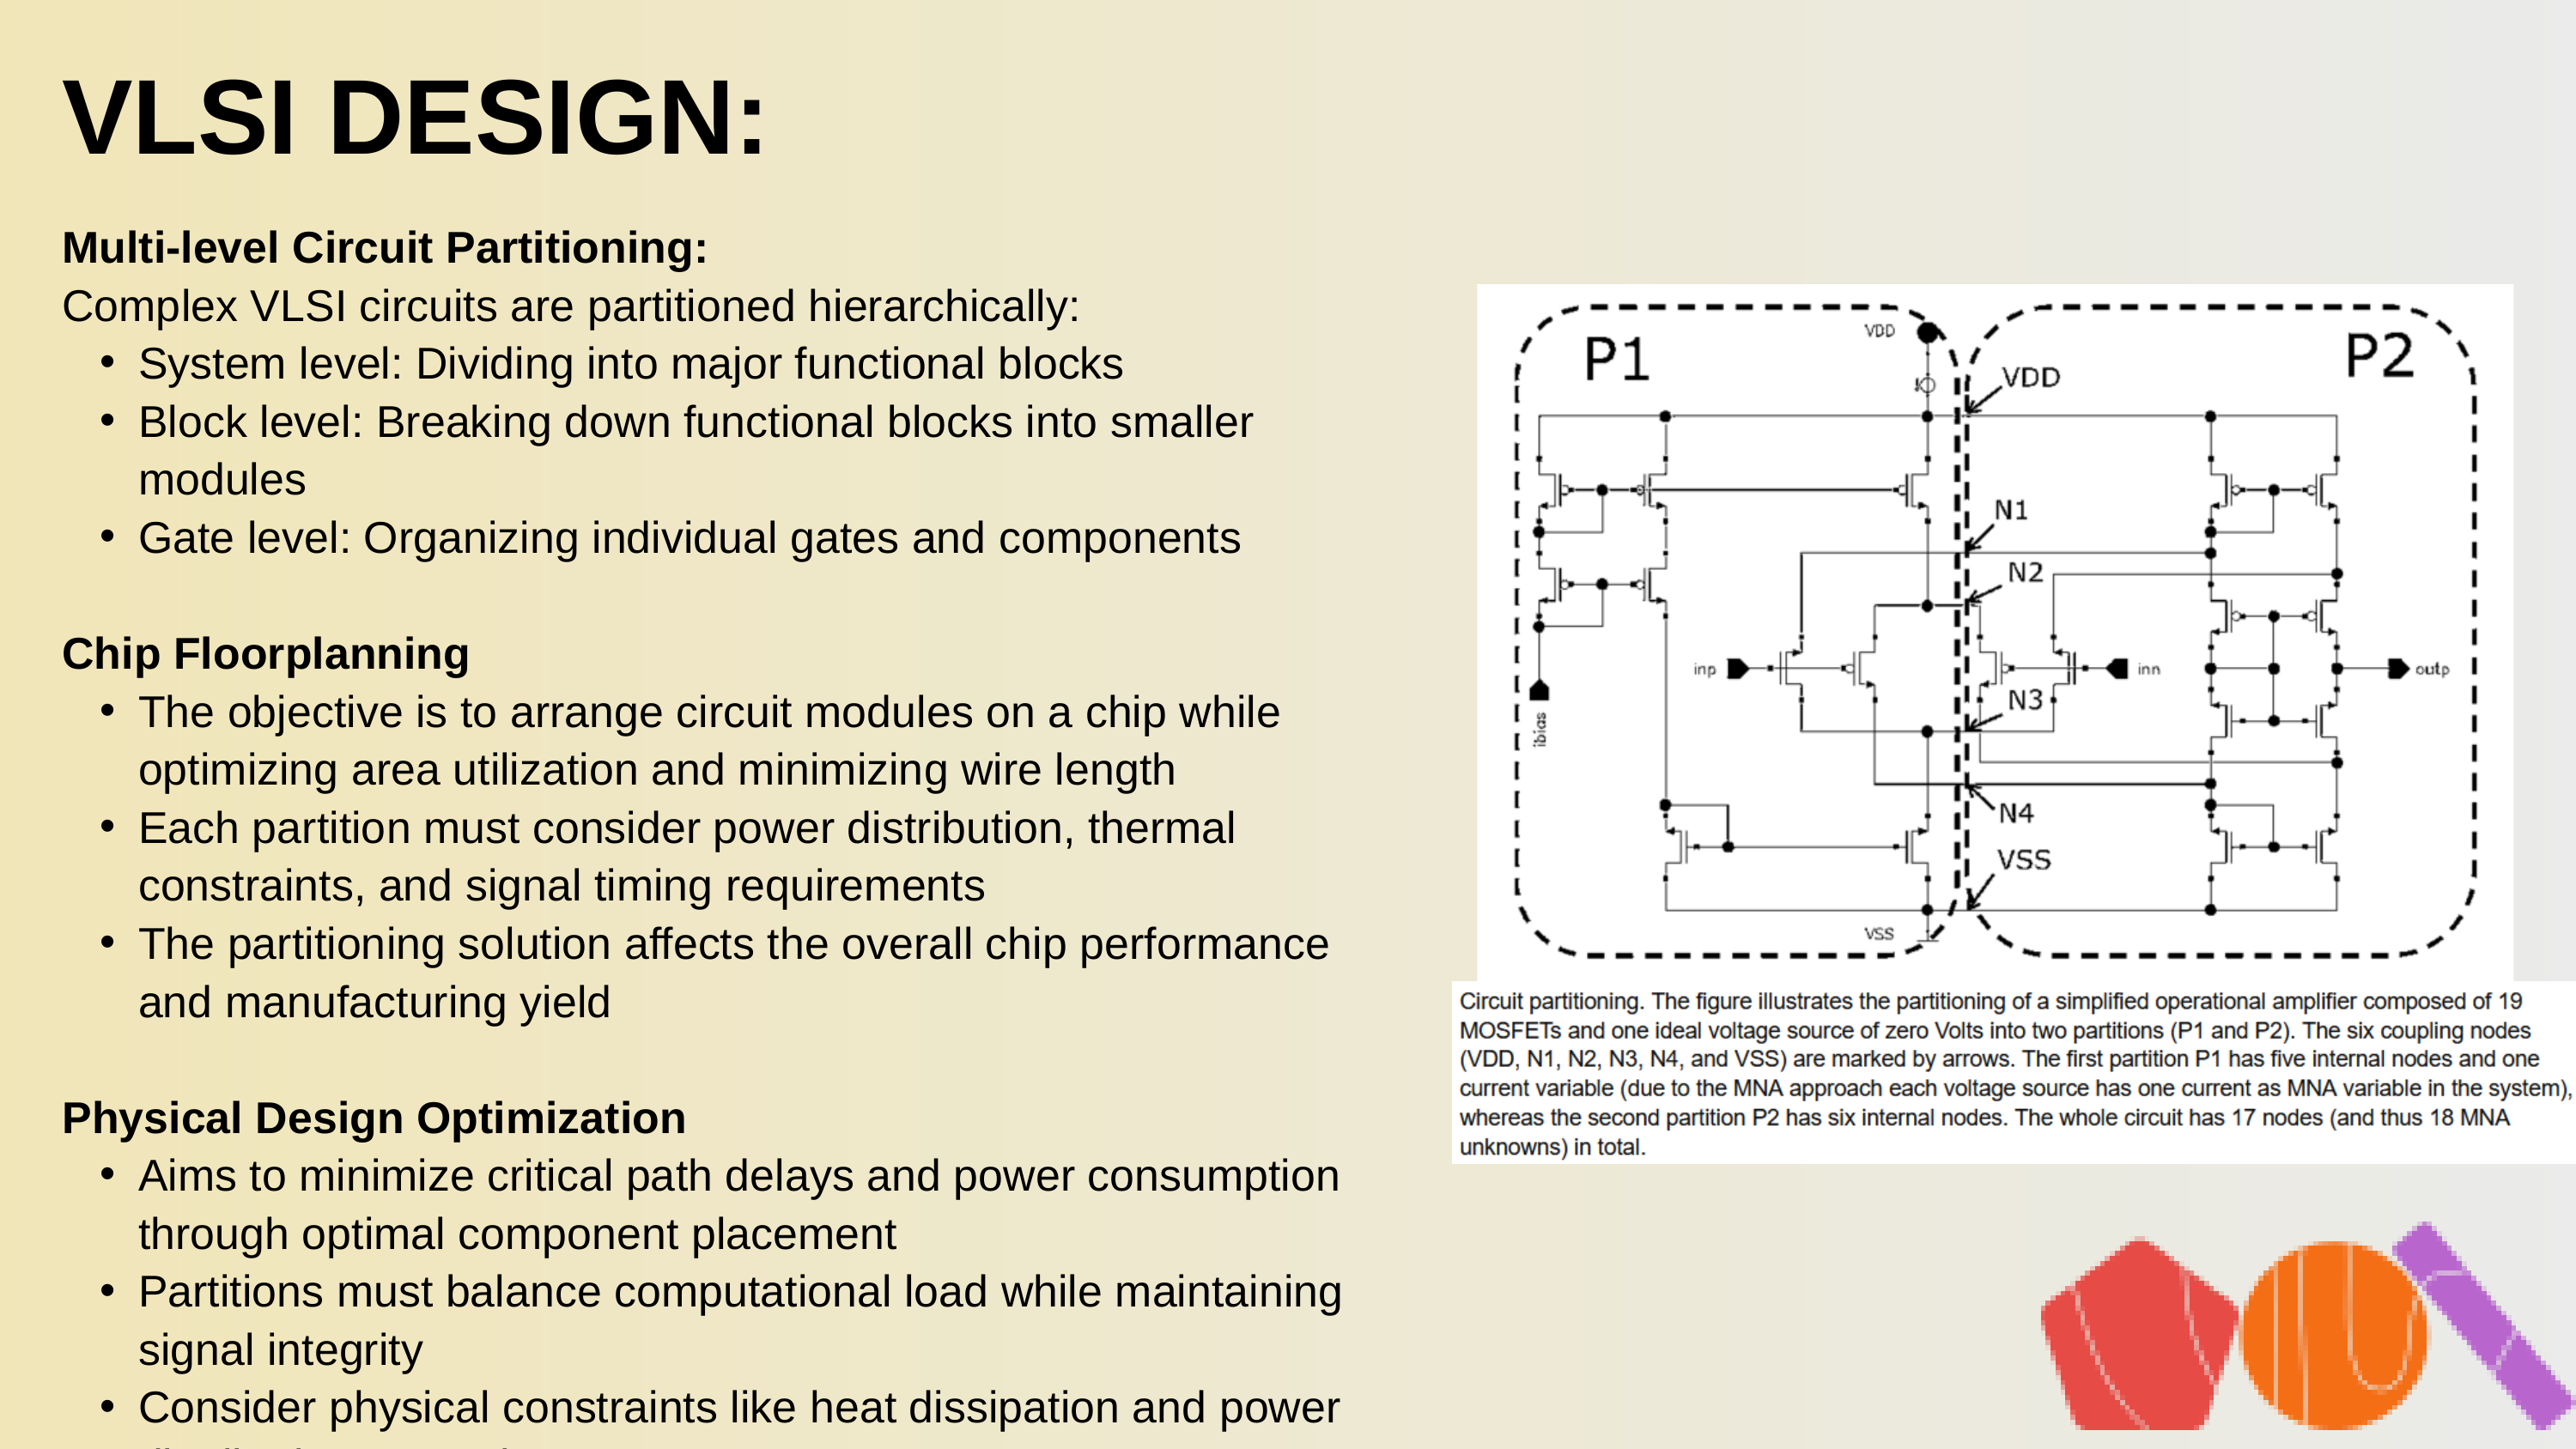

VLSI DESIGN:

Multi-level Circuit Partitioning:
Complex VLSI circuits are partitioned hierarchically:
System level: Dividing into major functional blocks
Block level: Breaking down functional blocks into smaller modules
Gate level: Organizing individual gates and components

Chip Floorplanning
The objective is to arrange circuit modules on a chip while optimizing area utilization and minimizing wire length
Each partition must consider power distribution, thermal constraints, and signal timing requirements
The partitioning solution affects the overall chip performance and manufacturing yield

Physical Design Optimization
Aims to minimize critical path delays and power consumption through optimal component placement
Partitions must balance computational load while maintaining signal integrity
Consider physical constraints like heat dissipation and power distribution networks